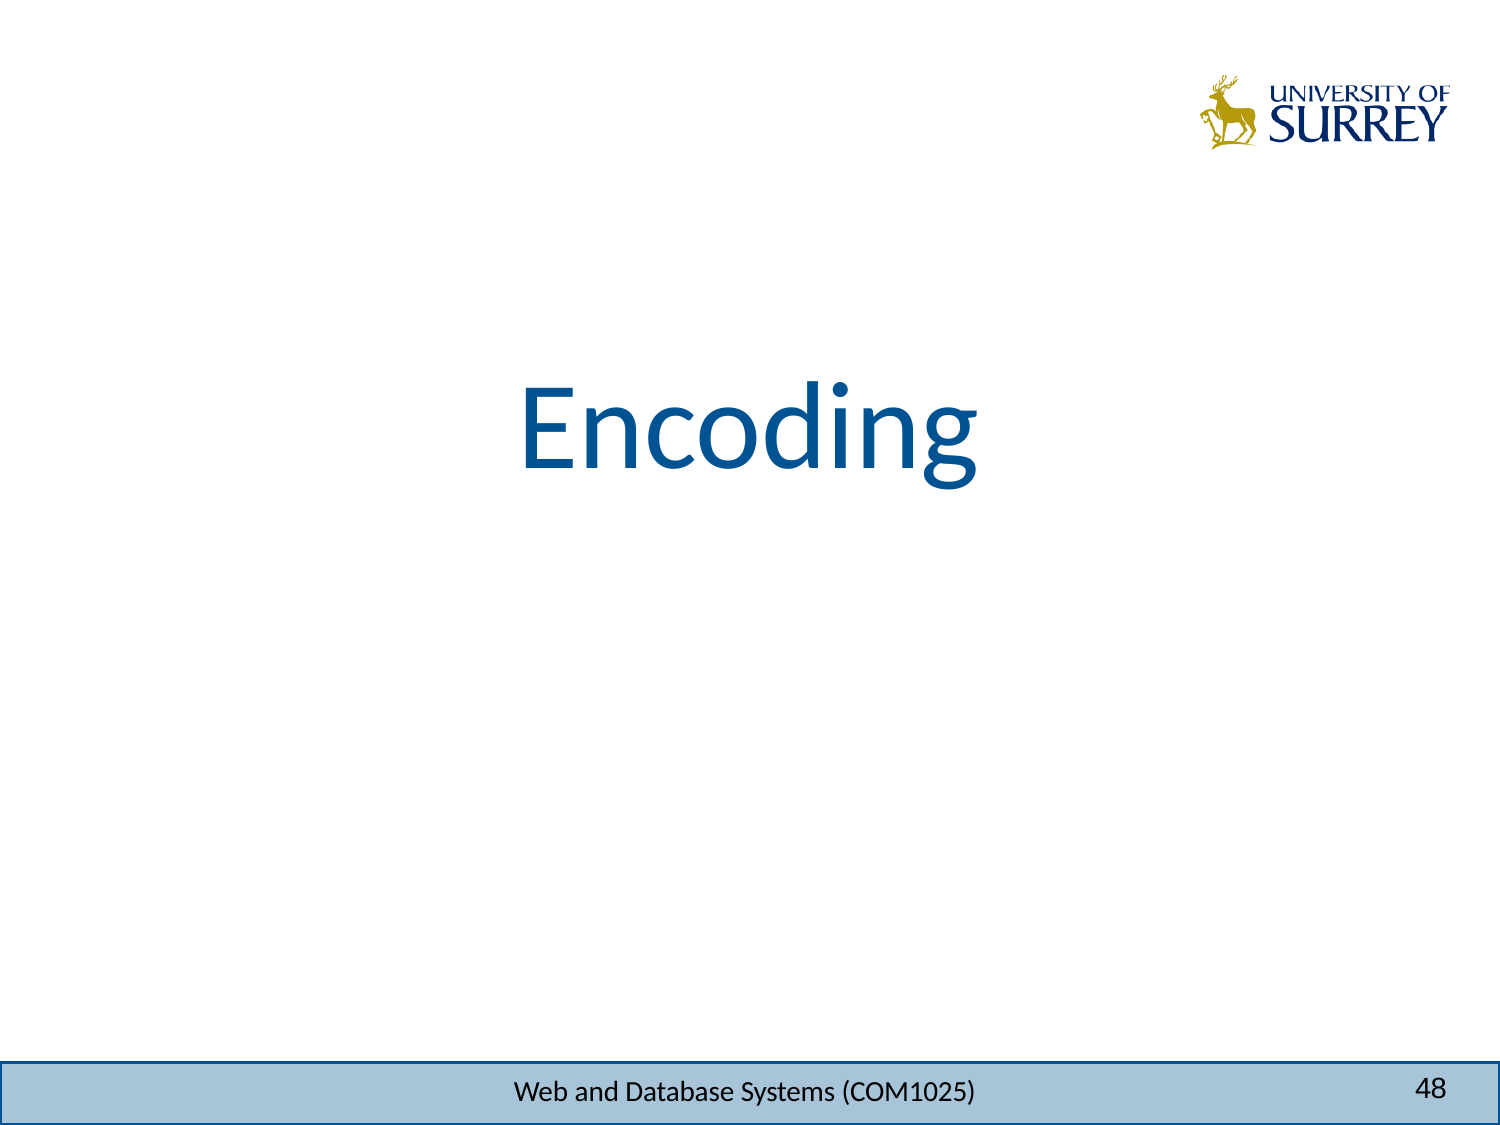

# Encoding
48
Web and Database Systems (COM1025)